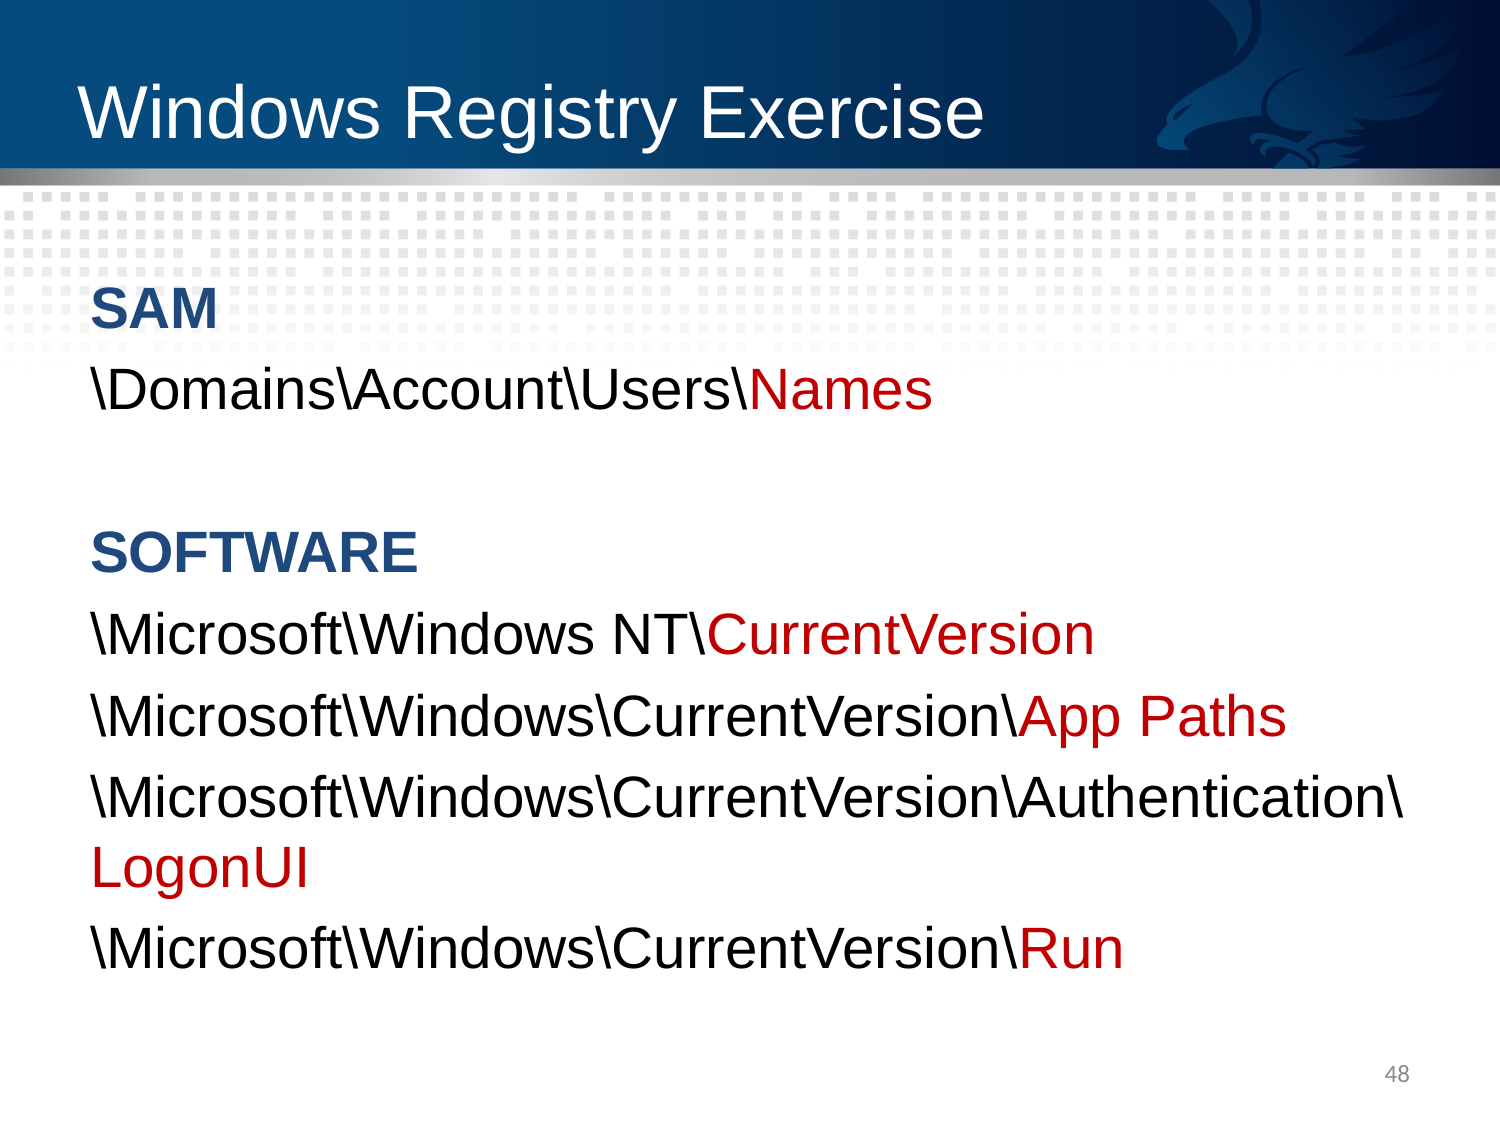

# Windows Registry Exercise
SAM
\Domains\Account\Users\Names

SOFTWARE
\Microsoft\Windows NT\CurrentVersion
\Microsoft\Windows\CurrentVersion\App Paths
\Microsoft\Windows\CurrentVersion\Authentication\LogonUI
\Microsoft\Windows\CurrentVersion\Run
48